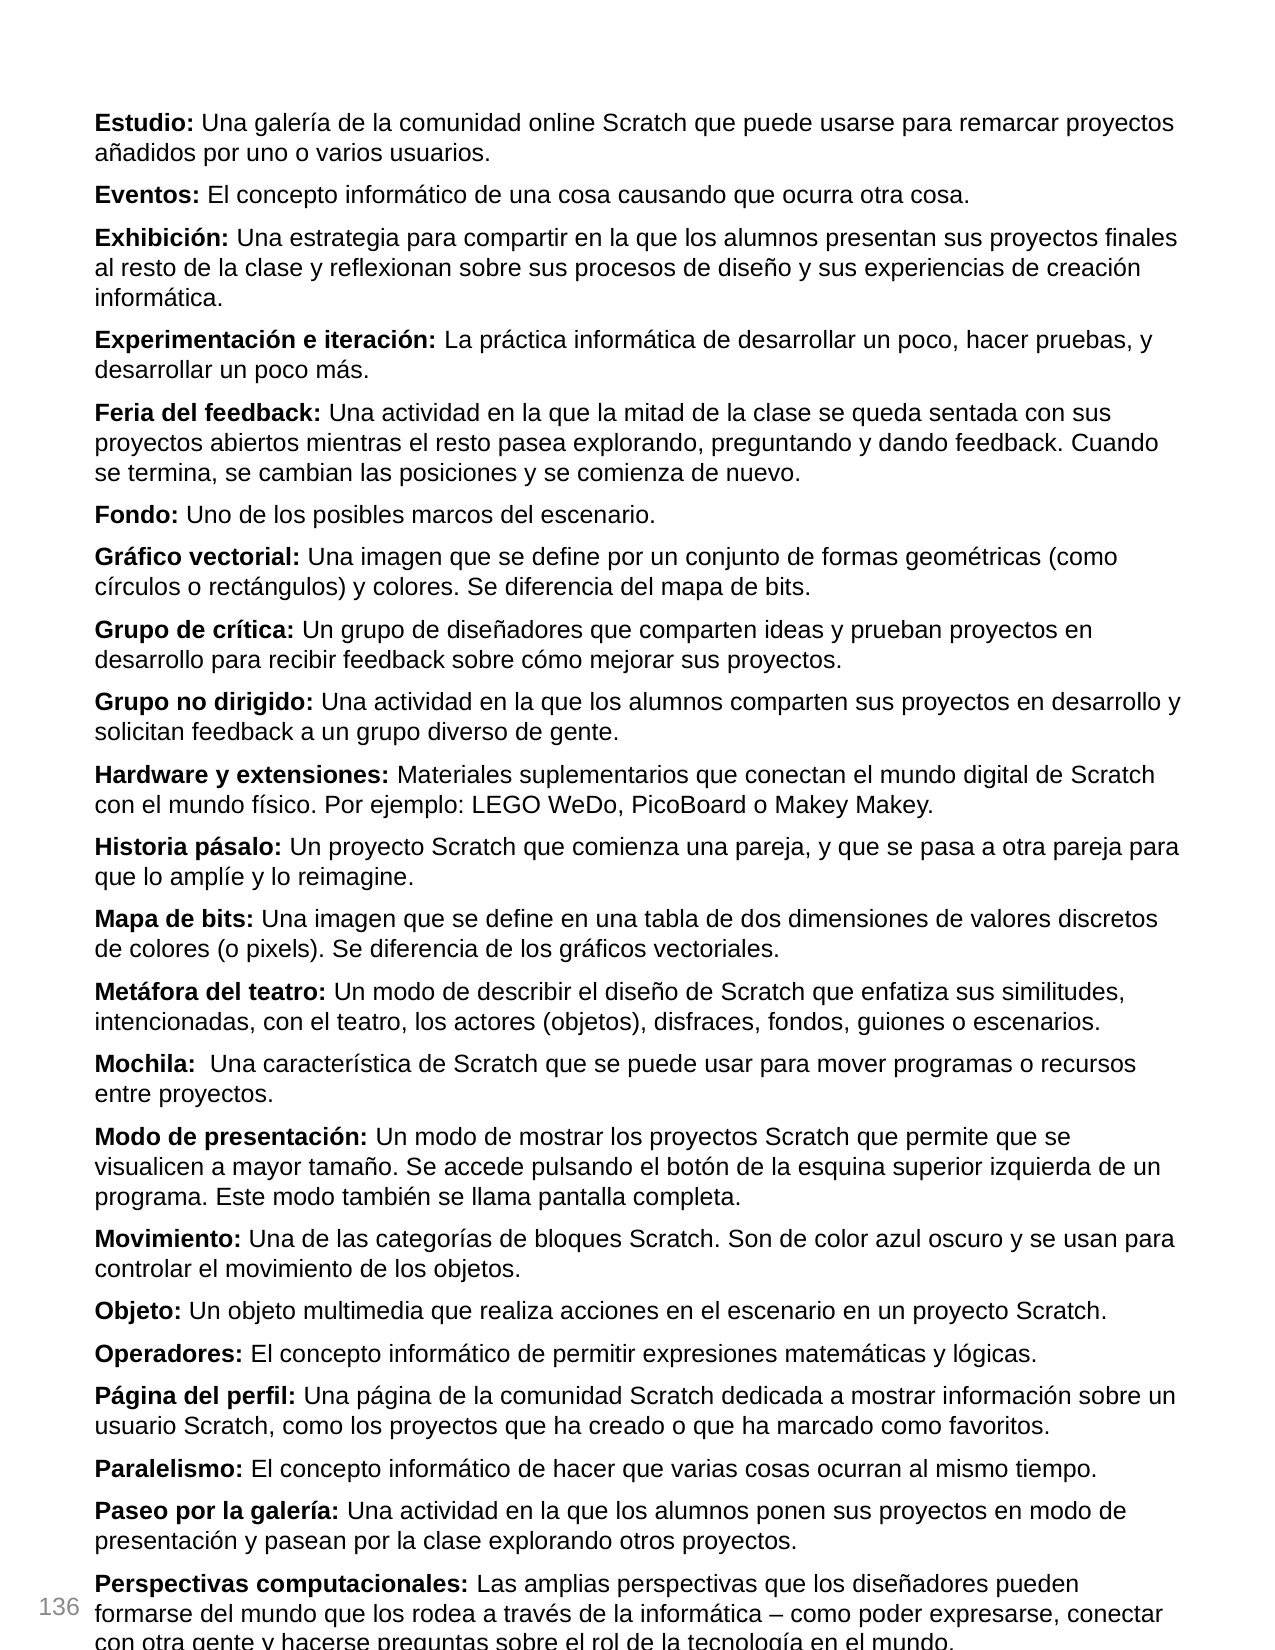

Estudio: Una galería de la comunidad online Scratch que puede usarse para remarcar proyectos añadidos por uno o varios usuarios.
Eventos: El concepto informático de una cosa causando que ocurra otra cosa.
Exhibición: Una estrategia para compartir en la que los alumnos presentan sus proyectos finales al resto de la clase y reflexionan sobre sus procesos de diseño y sus experiencias de creación informática.
Experimentación e iteración: La práctica informática de desarrollar un poco, hacer pruebas, y desarrollar un poco más.
Feria del feedback: Una actividad en la que la mitad de la clase se queda sentada con sus proyectos abiertos mientras el resto pasea explorando, preguntando y dando feedback. Cuando se termina, se cambian las posiciones y se comienza de nuevo.
Fondo: Uno de los posibles marcos del escenario.
Gráfico vectorial: Una imagen que se define por un conjunto de formas geométricas (como círculos o rectángulos) y colores. Se diferencia del mapa de bits.
Grupo de crítica: Un grupo de diseñadores que comparten ideas y prueban proyectos en desarrollo para recibir feedback sobre cómo mejorar sus proyectos.
Grupo no dirigido: Una actividad en la que los alumnos comparten sus proyectos en desarrollo y solicitan feedback a un grupo diverso de gente.
Hardware y extensiones: Materiales suplementarios que conectan el mundo digital de Scratch con el mundo físico. Por ejemplo: LEGO WeDo, PicoBoard o Makey Makey.
Historia pásalo: Un proyecto Scratch que comienza una pareja, y que se pasa a otra pareja para que lo amplíe y lo reimagine.
Mapa de bits: Una imagen que se define en una tabla de dos dimensiones de valores discretos de colores (o pixels). Se diferencia de los gráficos vectoriales.
Metáfora del teatro: Un modo de describir el diseño de Scratch que enfatiza sus similitudes, intencionadas, con el teatro, los actores (objetos), disfraces, fondos, guiones o escenarios.
Mochila:  Una característica de Scratch que se puede usar para mover programas o recursos entre proyectos.
Modo de presentación: Un modo de mostrar los proyectos Scratch que permite que se visualicen a mayor tamaño. Se accede pulsando el botón de la esquina superior izquierda de un programa. Este modo también se llama pantalla completa.
Movimiento: Una de las categorías de bloques Scratch. Son de color azul oscuro y se usan para controlar el movimiento de los objetos.
Objeto: Un objeto multimedia que realiza acciones en el escenario en un proyecto Scratch.
Operadores: El concepto informático de permitir expresiones matemáticas y lógicas.
Página del perfil: Una página de la comunidad Scratch dedicada a mostrar información sobre un usuario Scratch, como los proyectos que ha creado o que ha marcado como favoritos.
Paralelismo: El concepto informático de hacer que varias cosas ocurran al mismo tiempo.
Paseo por la galería: Una actividad en la que los alumnos ponen sus proyectos en modo de presentación y pasean por la clase explorando otros proyectos.
Perspectivas computacionales: Las amplias perspectivas que los diseñadores pueden formarse del mundo que los rodea a través de la informática – como poder expresarse, conectar con otra gente y hacerse preguntas sobre el rol de la tecnología en el mundo.
Prácticas computacionales: Los diferentes hábitos mentales que desarrollan los programadores, como la experimentación y la iteración, las pruebas y depuración, la reutilización y la reinvención, o la abstracción y modularización.
Programación por parejas: Una metodología de programación en la que dos desarrolladores trabajan juntos en un proyecto.
136